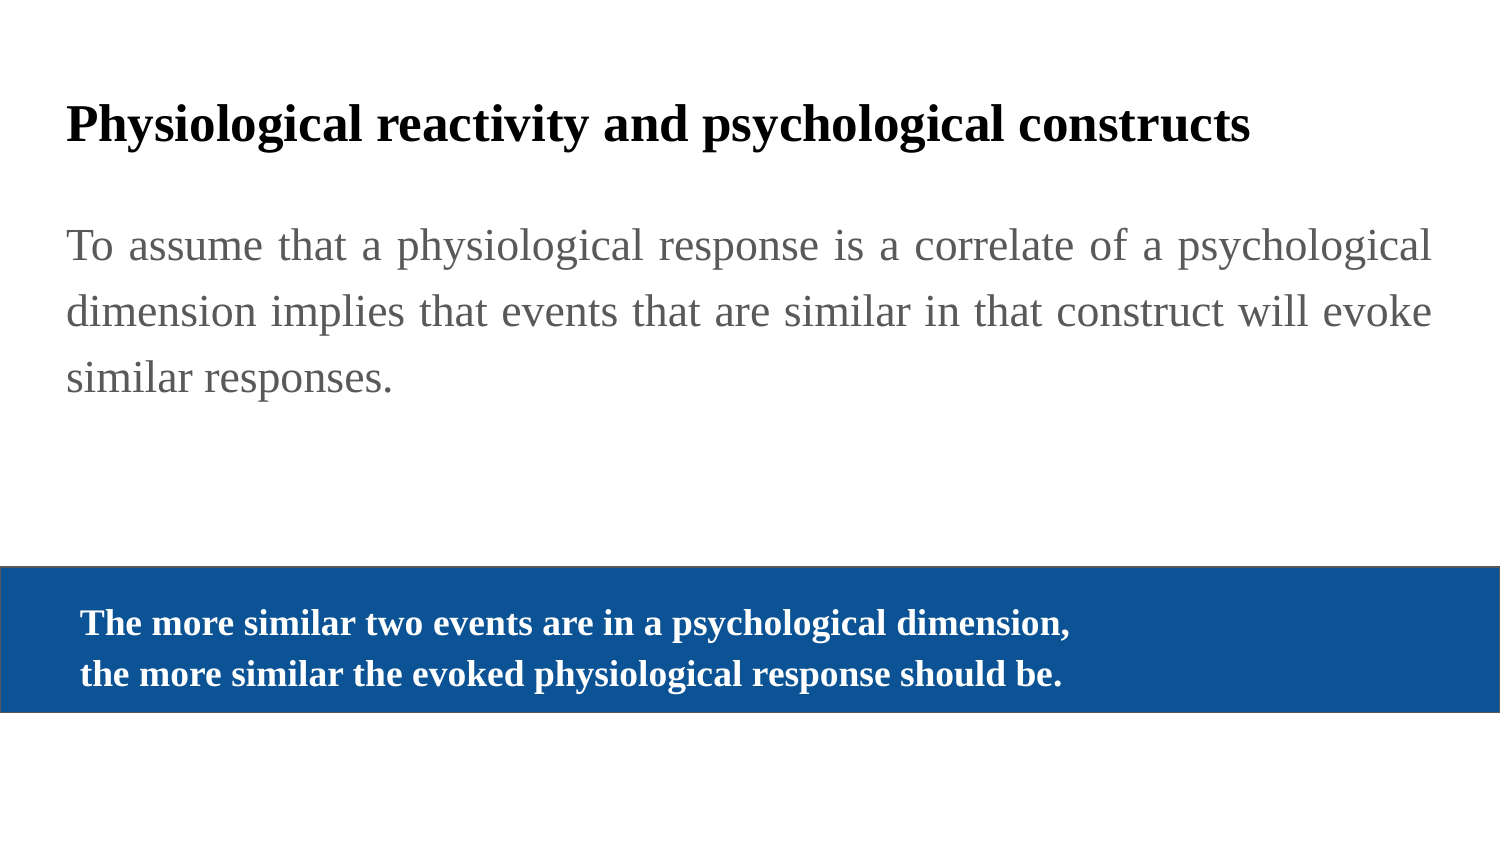

# Physiological reactivity and psychological constructs
To assume that a physiological response is a correlate of a psychological dimension implies that events that are similar in that construct will evoke similar responses.

The more similar two events are in a psychological dimension,
the more similar the evoked physiological response should be.